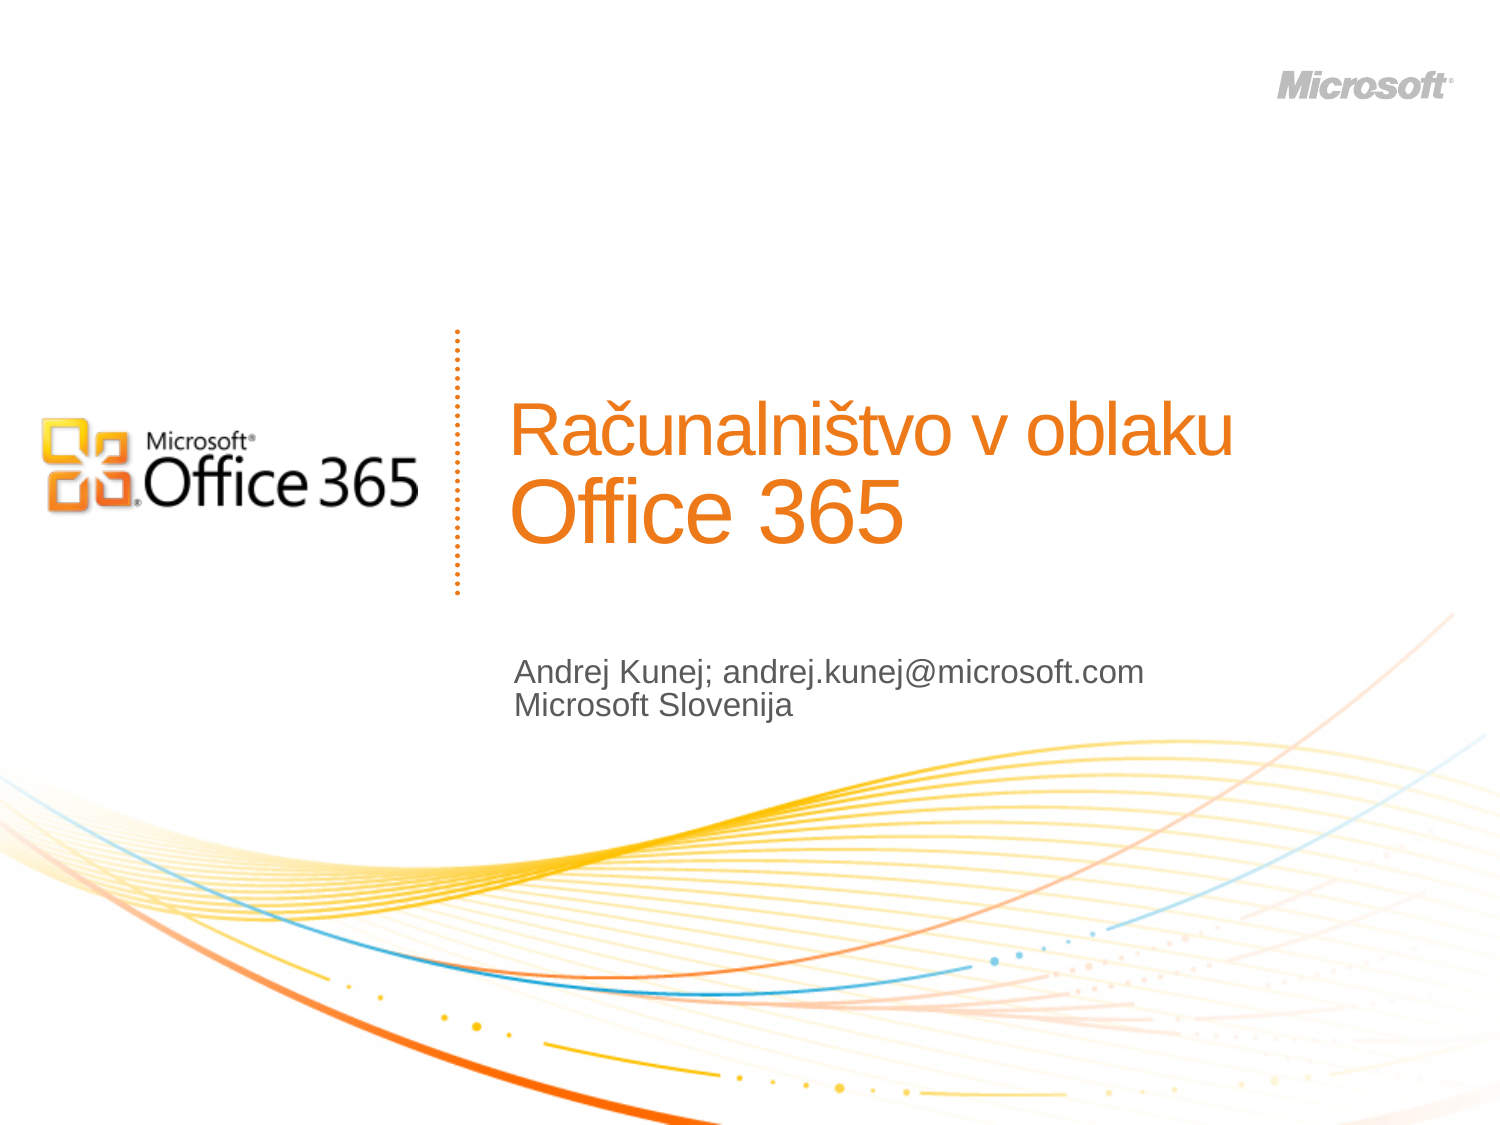

# Računalništvo v oblaku Office 365
Andrej Kunej; andrej.kunej@microsoft.com
Microsoft Slovenija